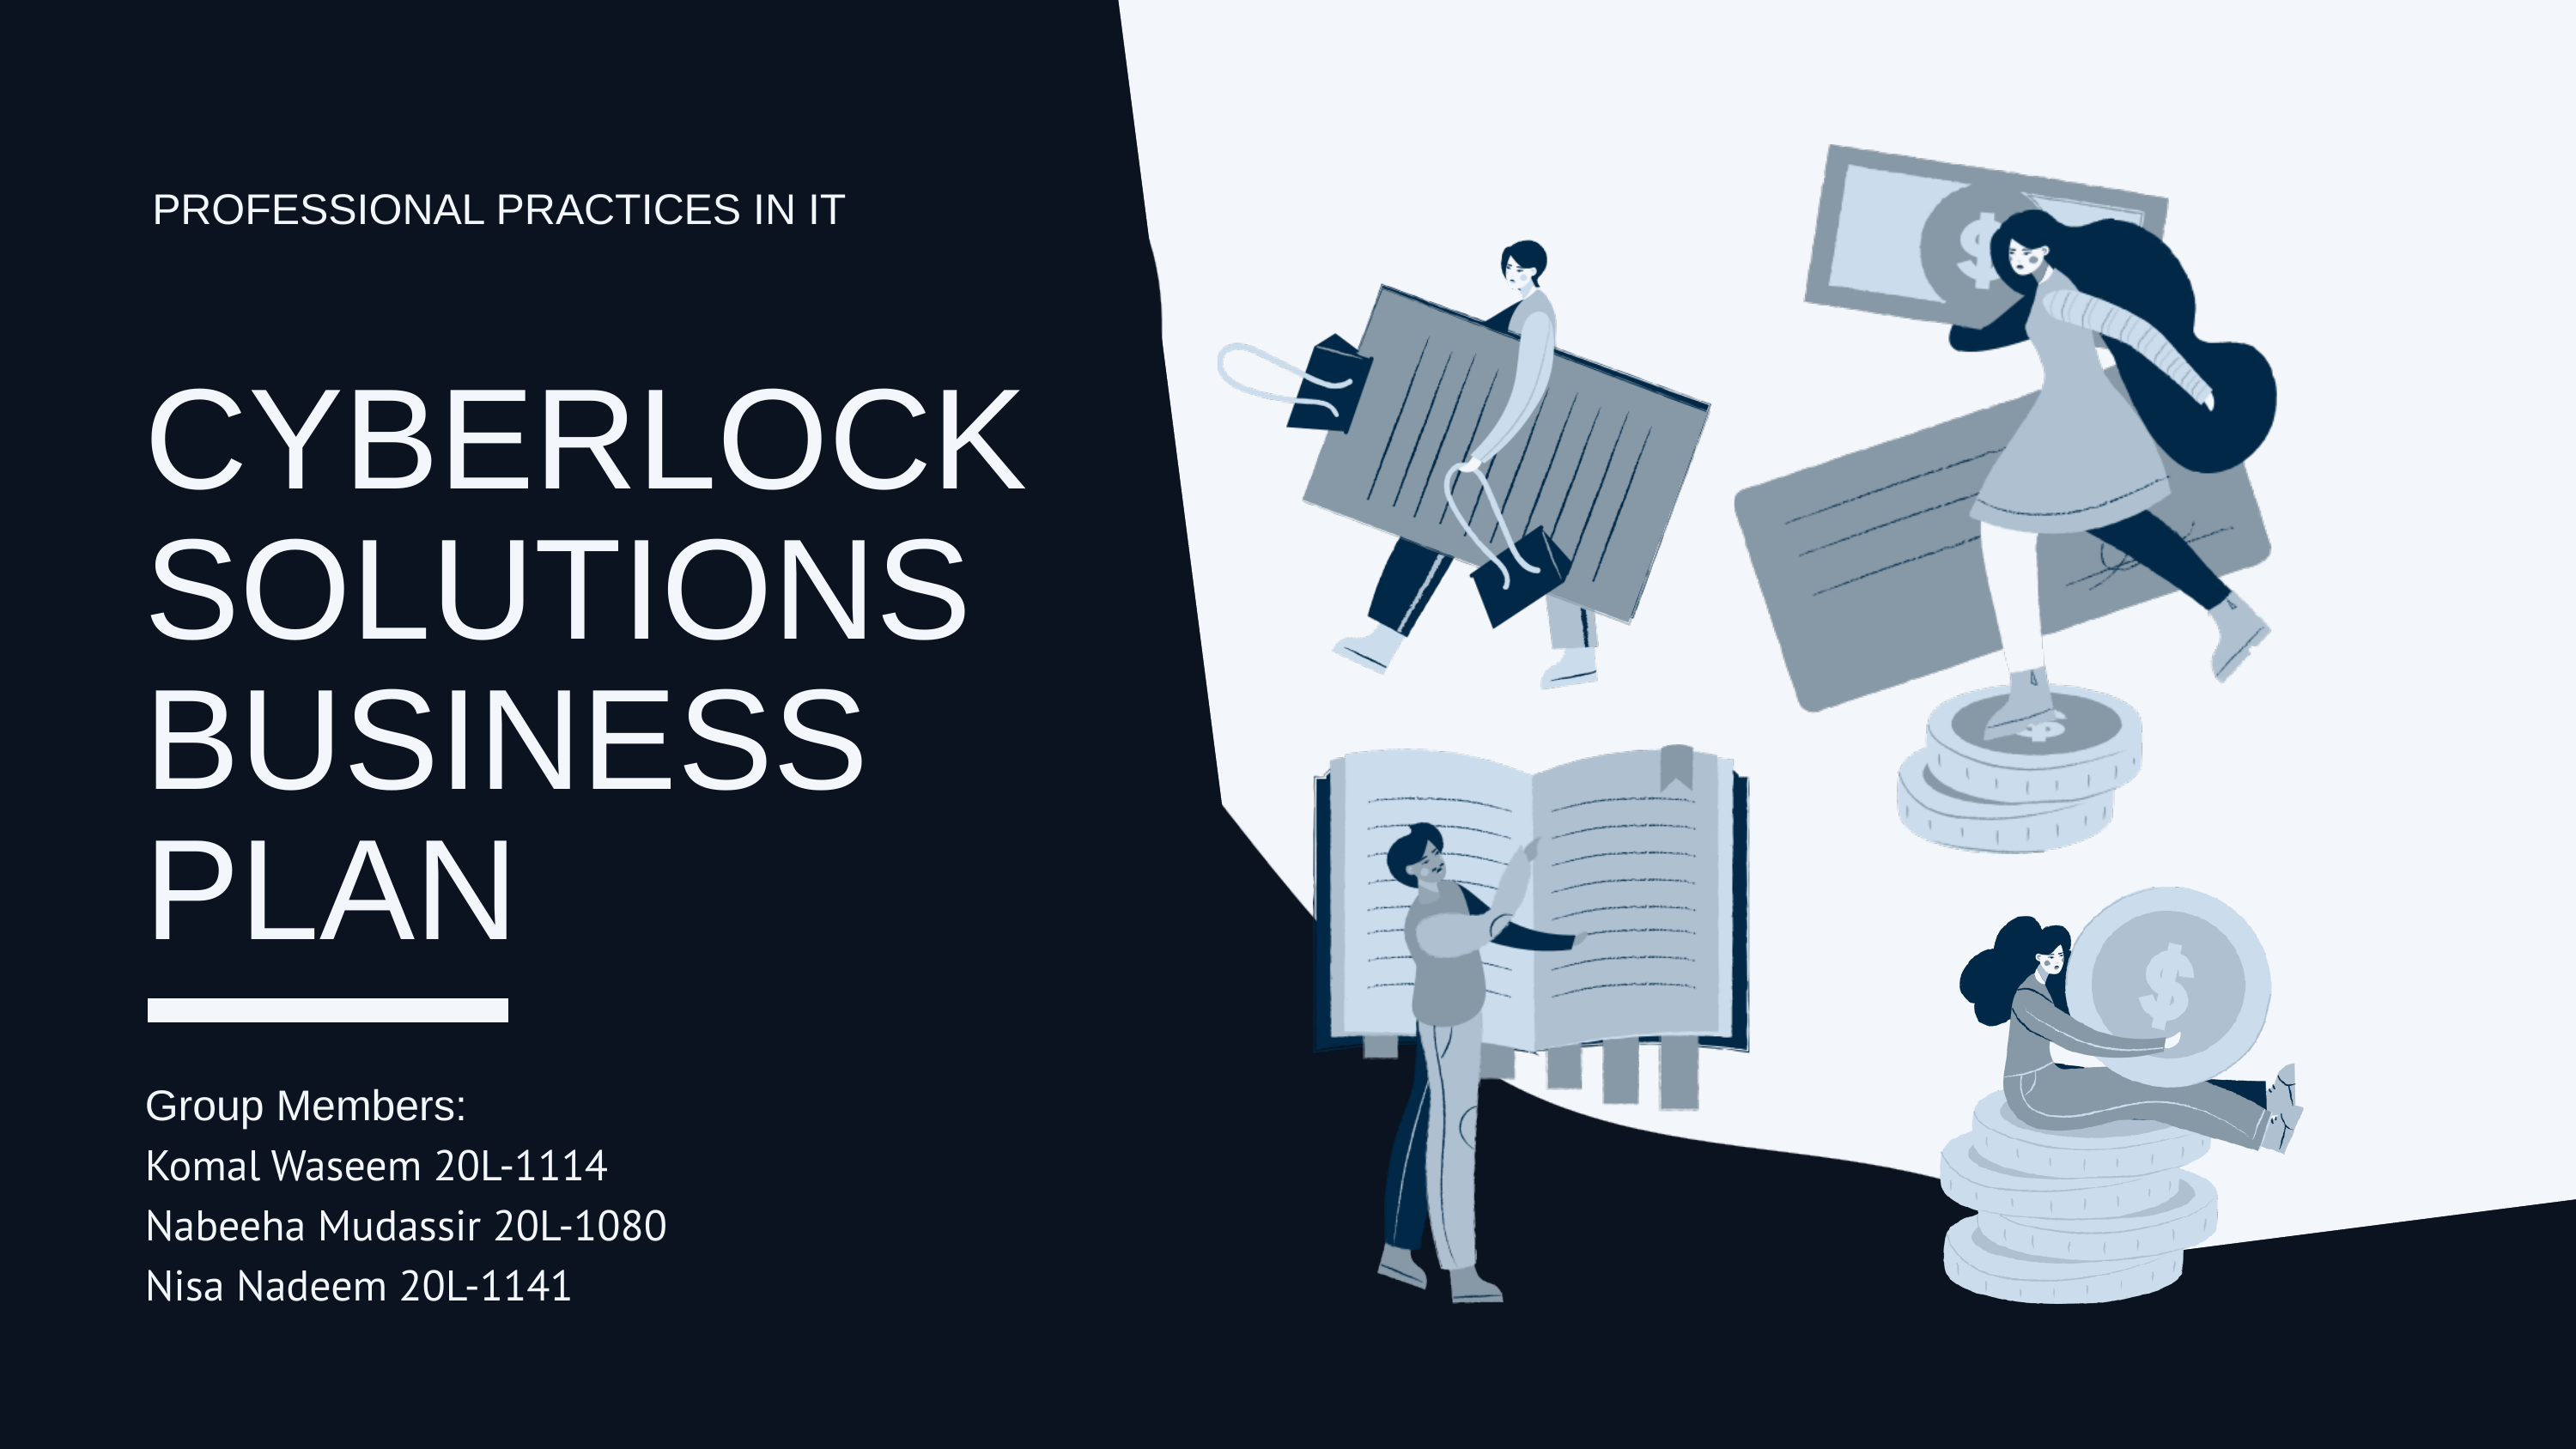

PROFESSIONAL PRACTICES IN IT

CYBERLOCK SOLUTIONS BUSINESS PLAN

Group Members:
Komal Waseem 20L-1114
Nabeeha Mudassir 20L-1080
Nisa Nadeem 20L-1141